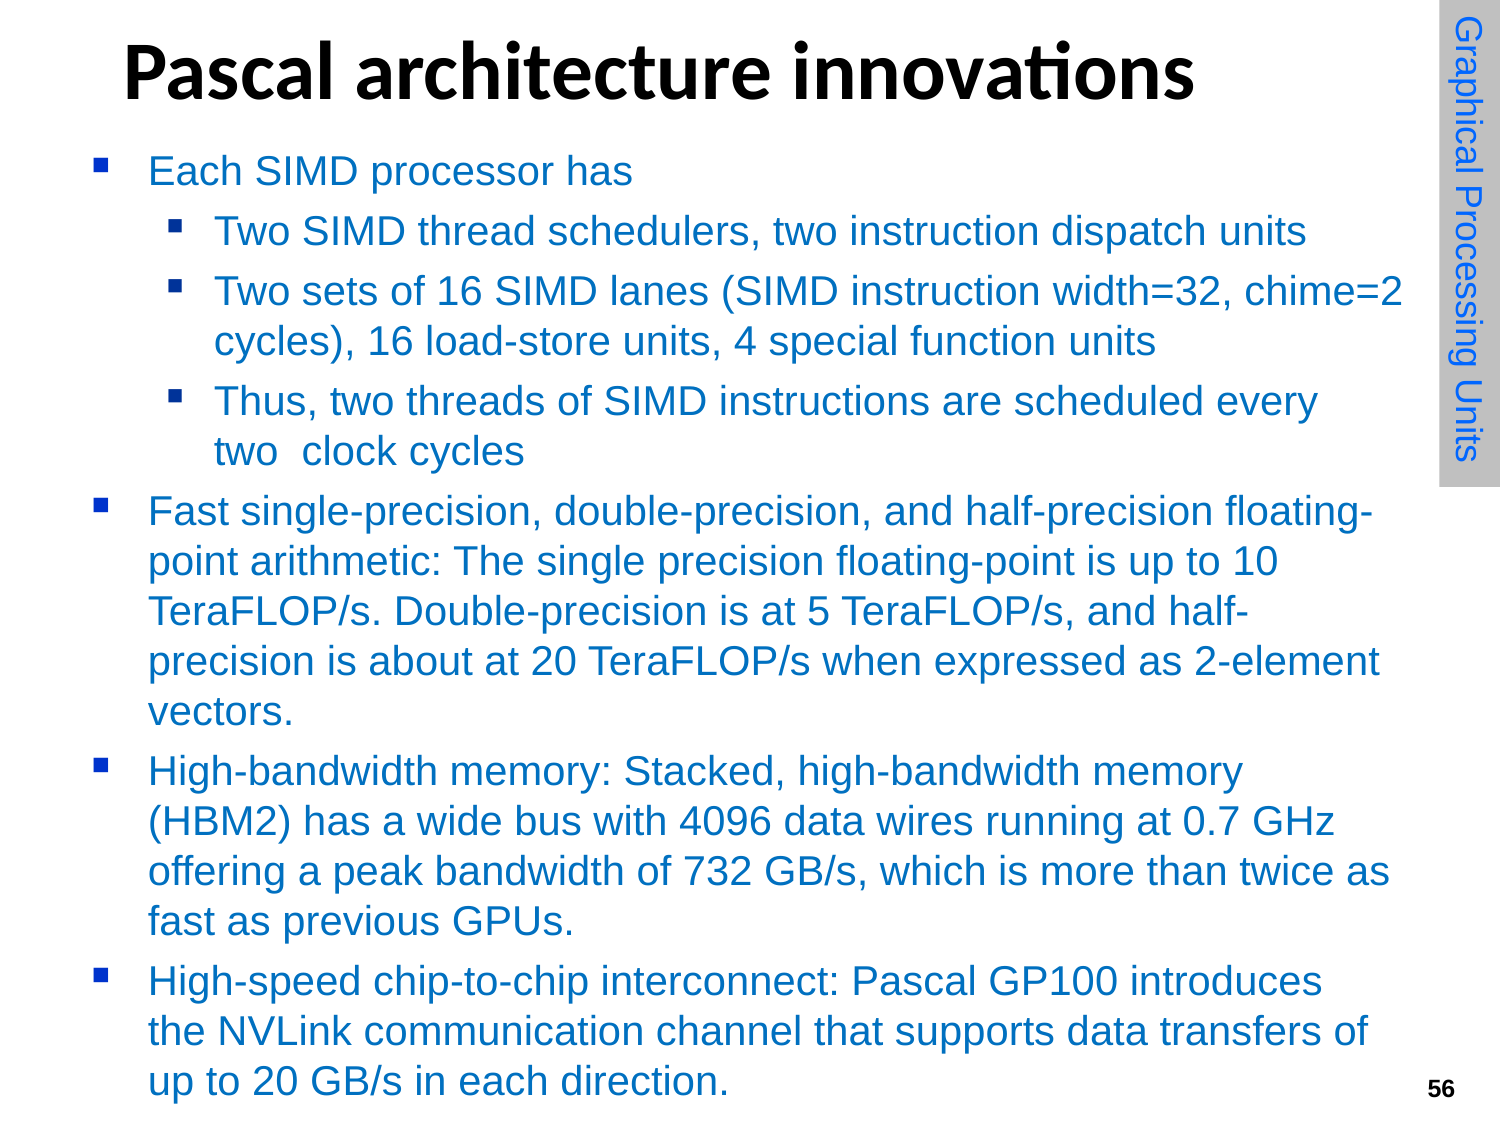

Graphical Processing Units
# Pascal architecture innovations
Each SIMD processor has
Two SIMD thread schedulers, two instruction dispatch units
Two sets of 16 SIMD lanes (SIMD instruction width=32, chime=2 cycles), 16 load-store units, 4 special function units
Thus, two threads of SIMD instructions are scheduled every two  clock cycles
Fast single-precision, double-precision, and half-precision floating-point arithmetic: The single precision floating-point is up to 10 TeraFLOP/s. Double-precision is at 5 TeraFLOP/s, and half-precision is about at 20 TeraFLOP/s when expressed as 2-element vectors.
High-bandwidth memory: Stacked, high-bandwidth memory (HBM2) has a wide bus with 4096 data wires running at 0.7 GHz offering a peak bandwidth of 732 GB/s, which is more than twice as fast as previous GPUs.
High-speed chip-to-chip interconnect: Pascal GP100 introduces the NVLink communication channel that supports data transfers of up to 20 GB/s in each direction.

56